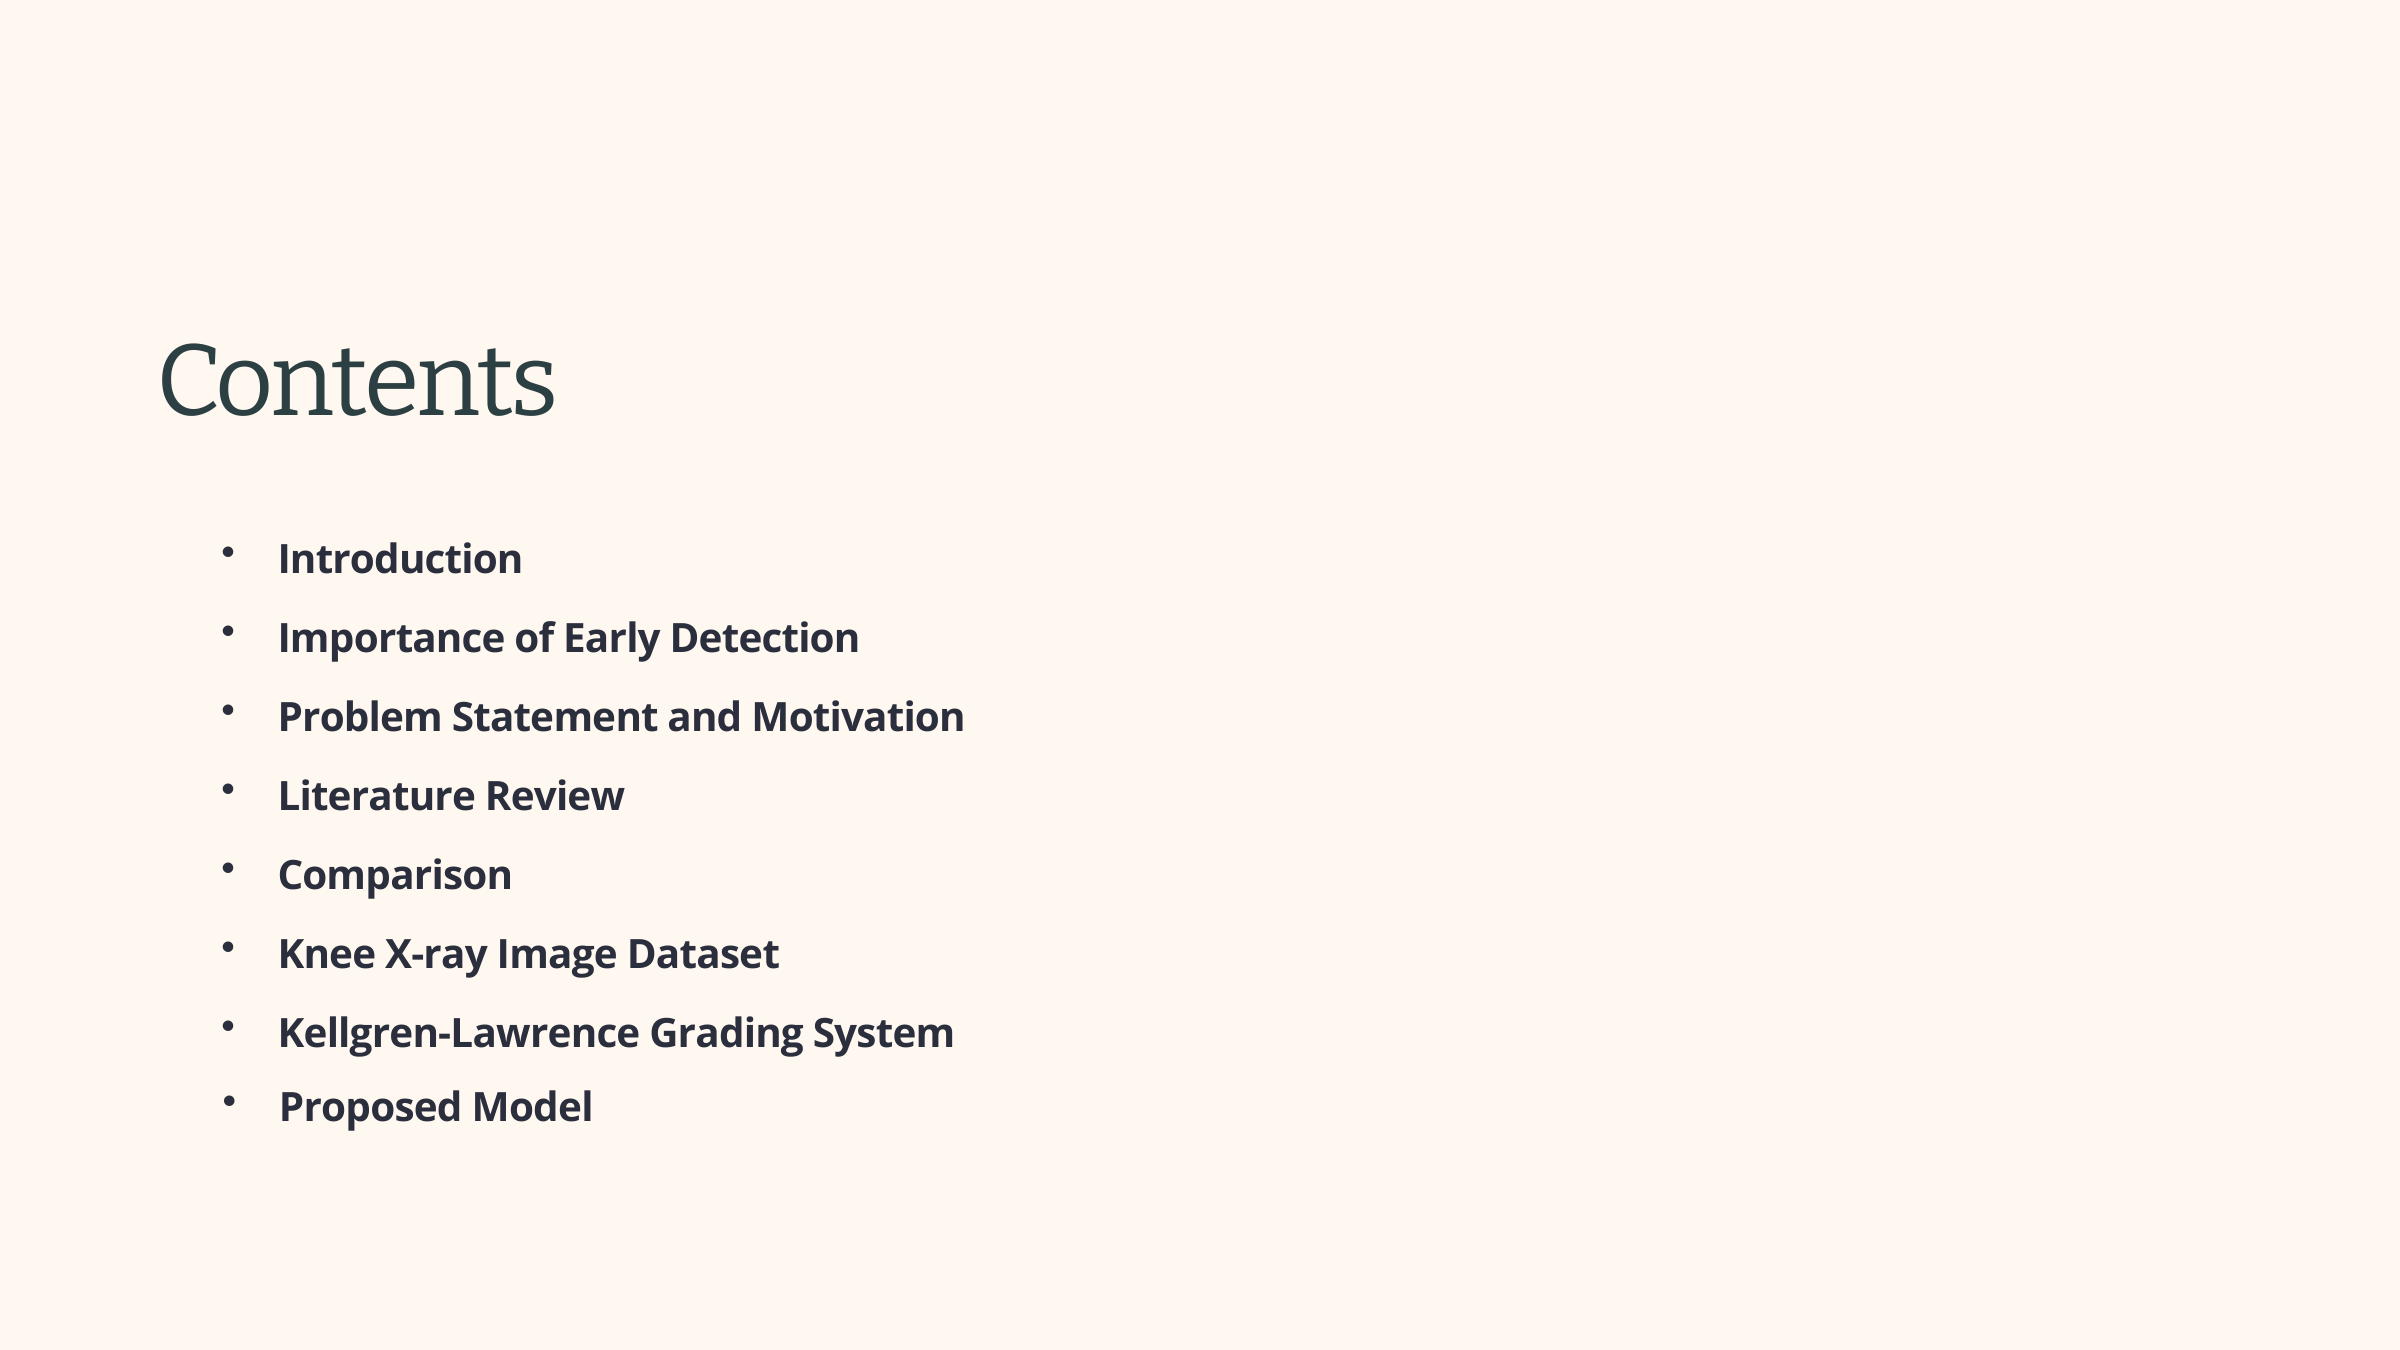

Contents
Introduction
Importance of Early Detection
Problem Statement and Motivation
Literature Review

Comparison
Knee X-ray Image Dataset
Kellgren-Lawrence Grading System
Proposed Model